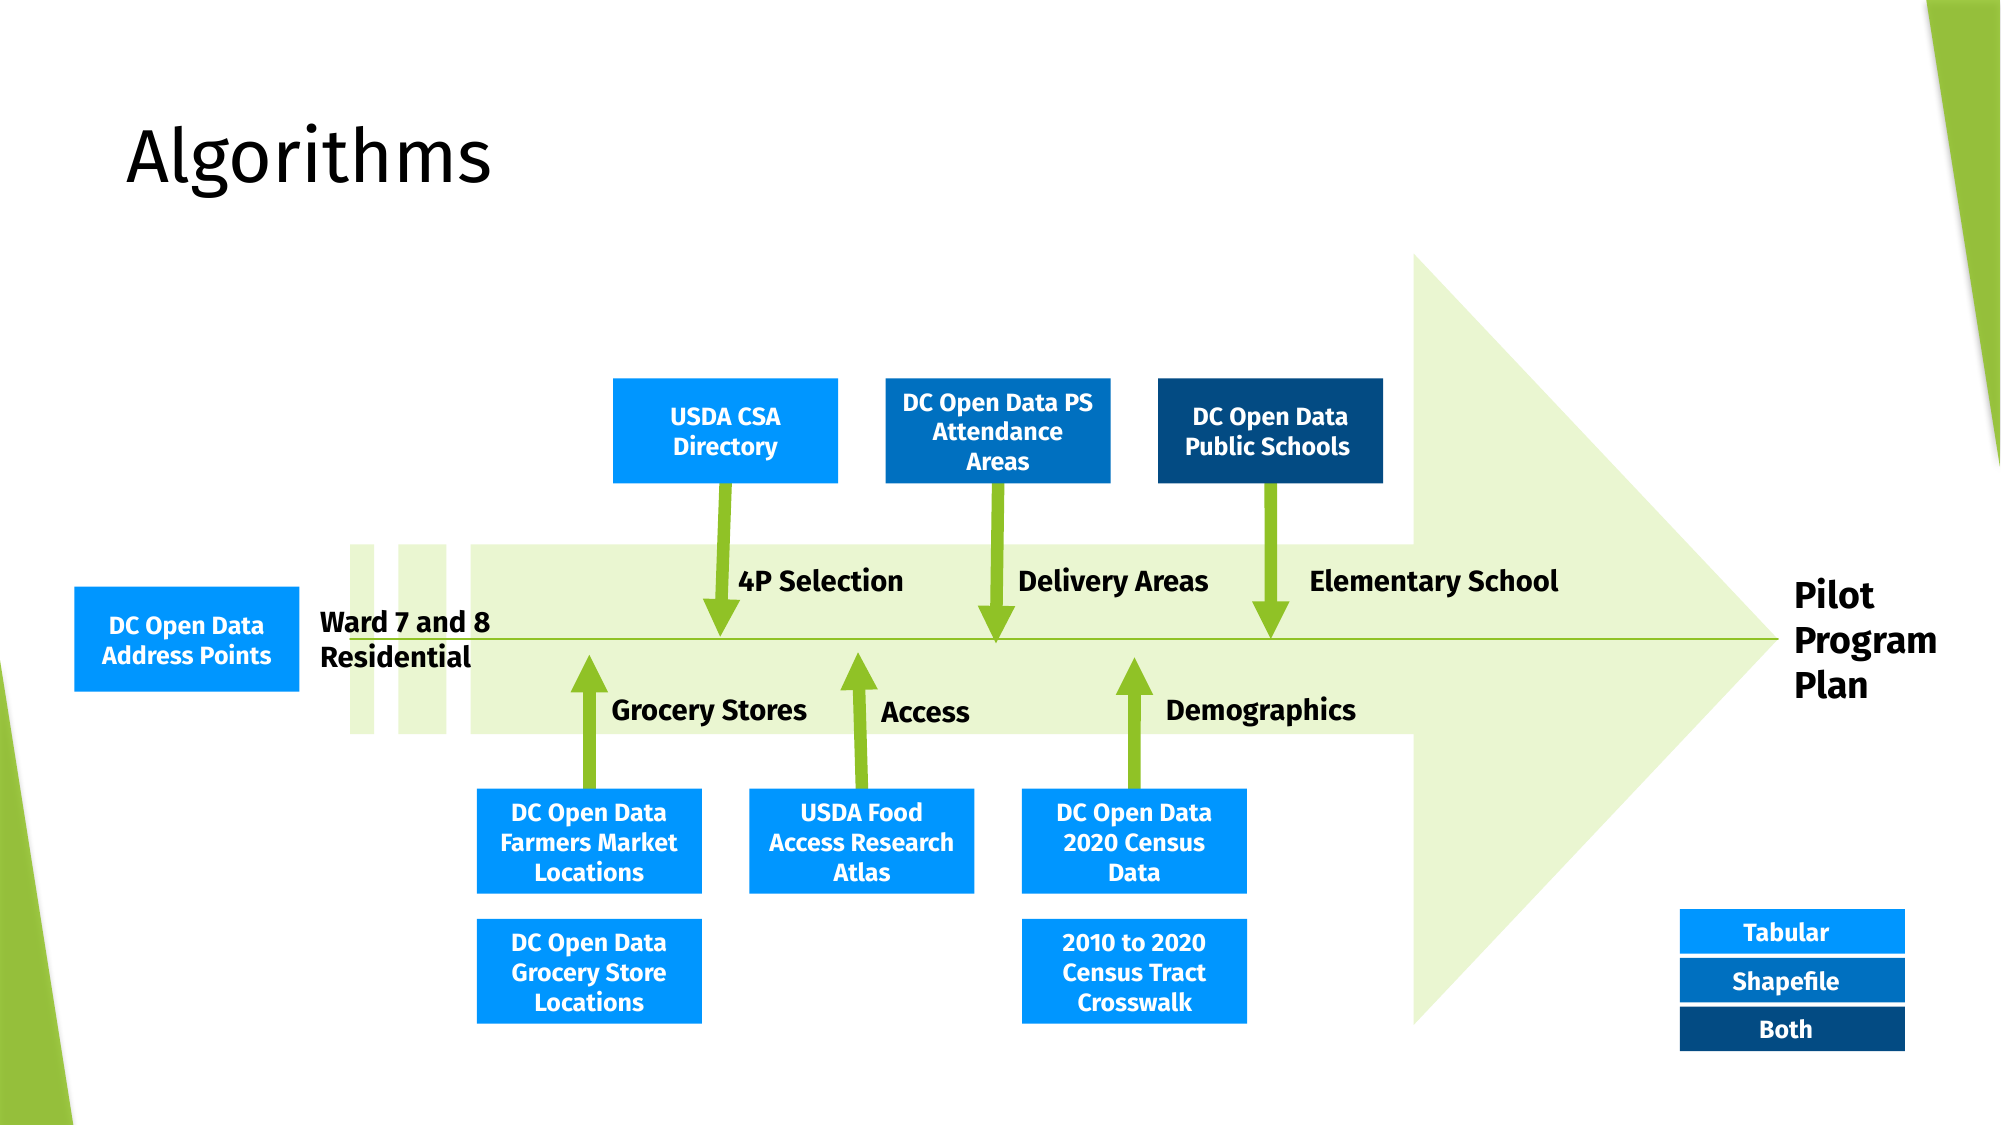

# Algorithms

USDA CSA Directory
DC Open Data PS Attendance Areas
DC Open Data Public Schools
4P Selection
Delivery Areas
Elementary School
Pilot
Program
Plan
DC Open Data Address Points
Ward 7 and 8
Residential
Demographics
Grocery Stores
Access
DC Open Data Farmers Market Locations
USDA Food Access Research Atlas
DC Open Data 2020 Census Data
Tabular
Shapefile
Both
DC Open Data Grocery Store Locations
2010 to 2020 Census Tract Crosswalk